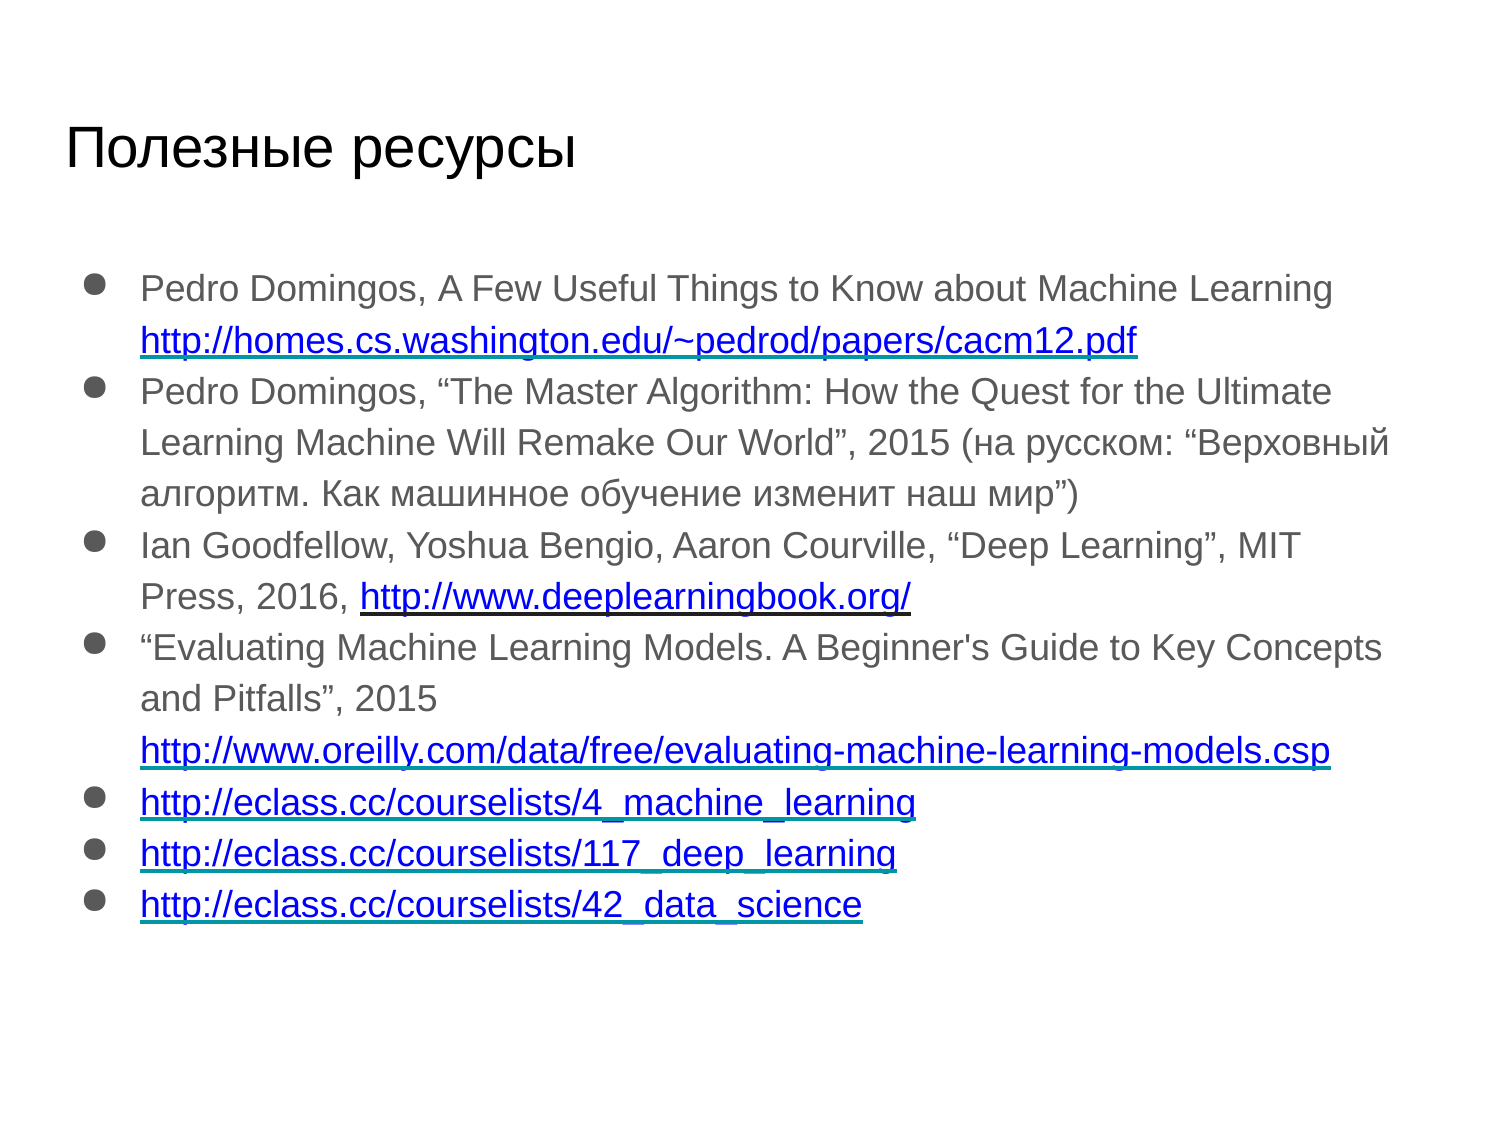

# Полезные ресурсы
Pedro Domingos, A Few Useful Things to Know about Machine Learning  http://homes.cs.washington.edu/~pedrod/papers/cacm12.pdf
Pedro Domingos, “The Master Algorithm: How the Quest for the Ultimate  Learning Machine Will Remake Our World”, 2015 (на русском: “Верховный  алгоритм. Как машинное обучение изменит наш мир”)
Ian Goodfellow, Yoshua Bengio, Aaron Courville, “Deep Learning”, MIT  Press, 2016, http://www.deeplearningbook.org/
“Evaluating Machine Learning Models. A Beginner's Guide to Key Concepts  and Pitfalls”, 2015
http://www.oreilly.com/data/free/evaluating-machine-learning-models.csp
http://eclass.cc/courselists/4_machine_learning
http://eclass.cc/courselists/117_deep_learning
http://eclass.cc/courselists/42_data_science